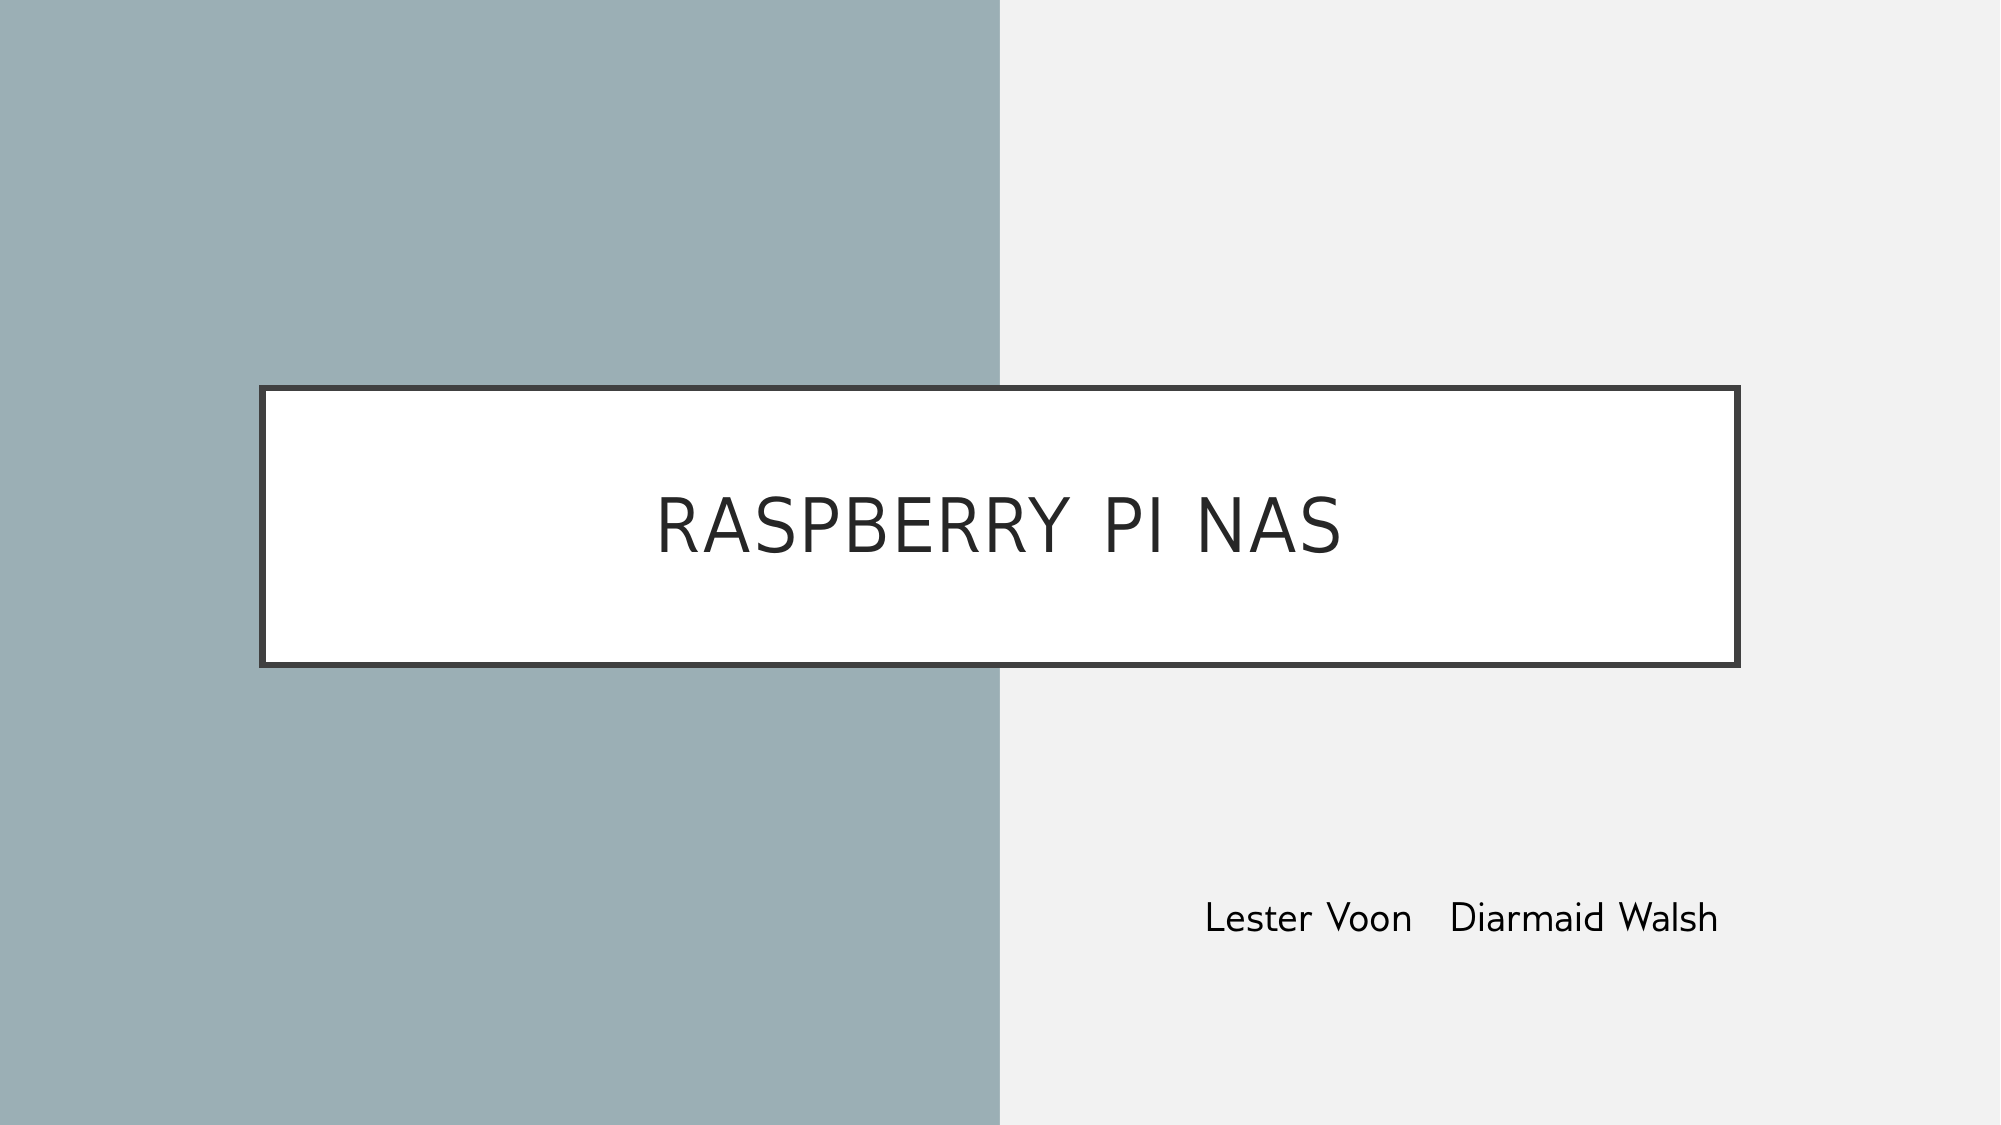

# Raspberry Pi NAS
Lester Voon   Diarmaid Walsh